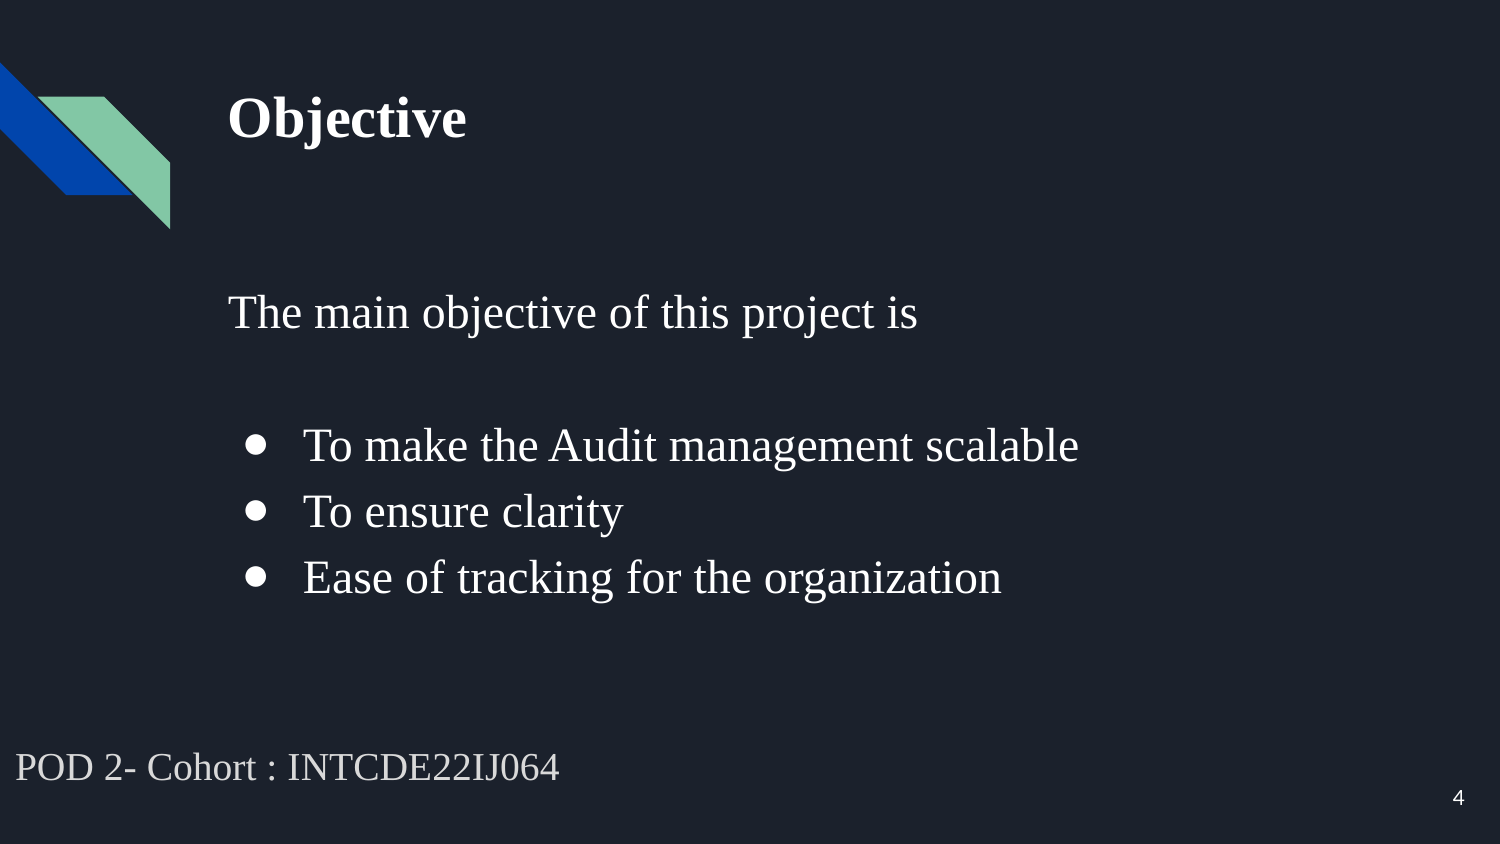

# Objective
The main objective of this project is

To make the Audit management scalable
To ensure clarity
Ease of tracking for the organization

POD 2- Cohort : INTCDE22IJ064
4